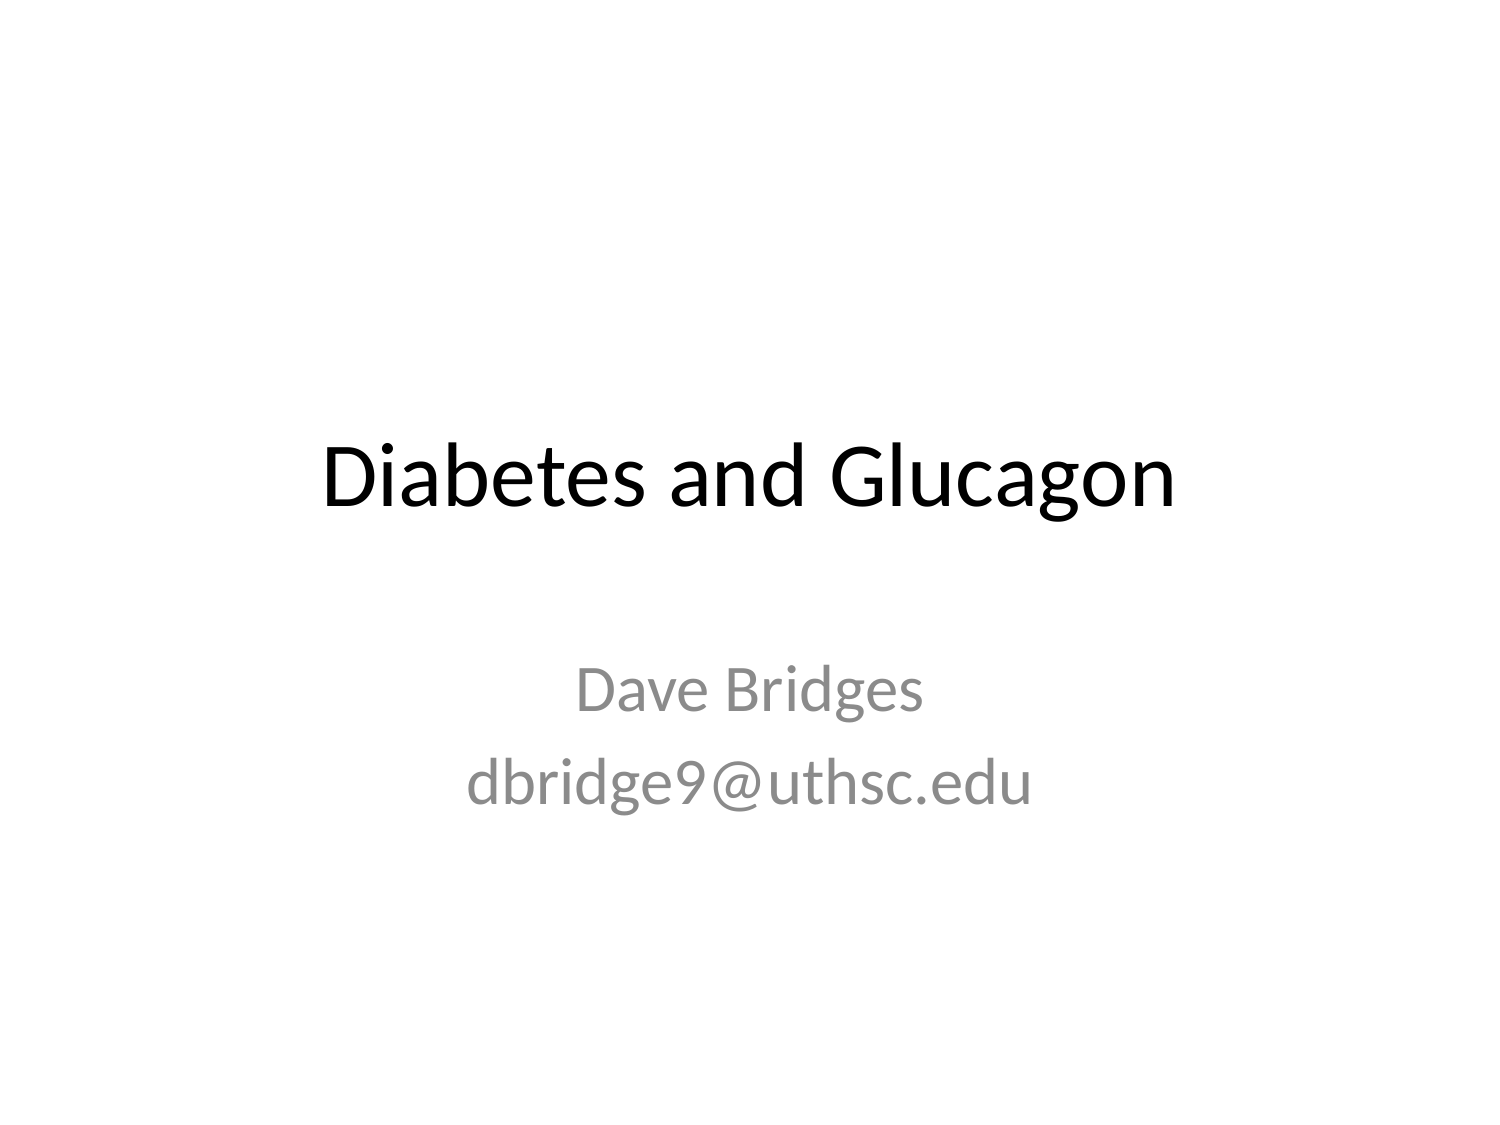

# Diabetes and Glucagon
Dave Bridges
dbridge9@uthsc.edu